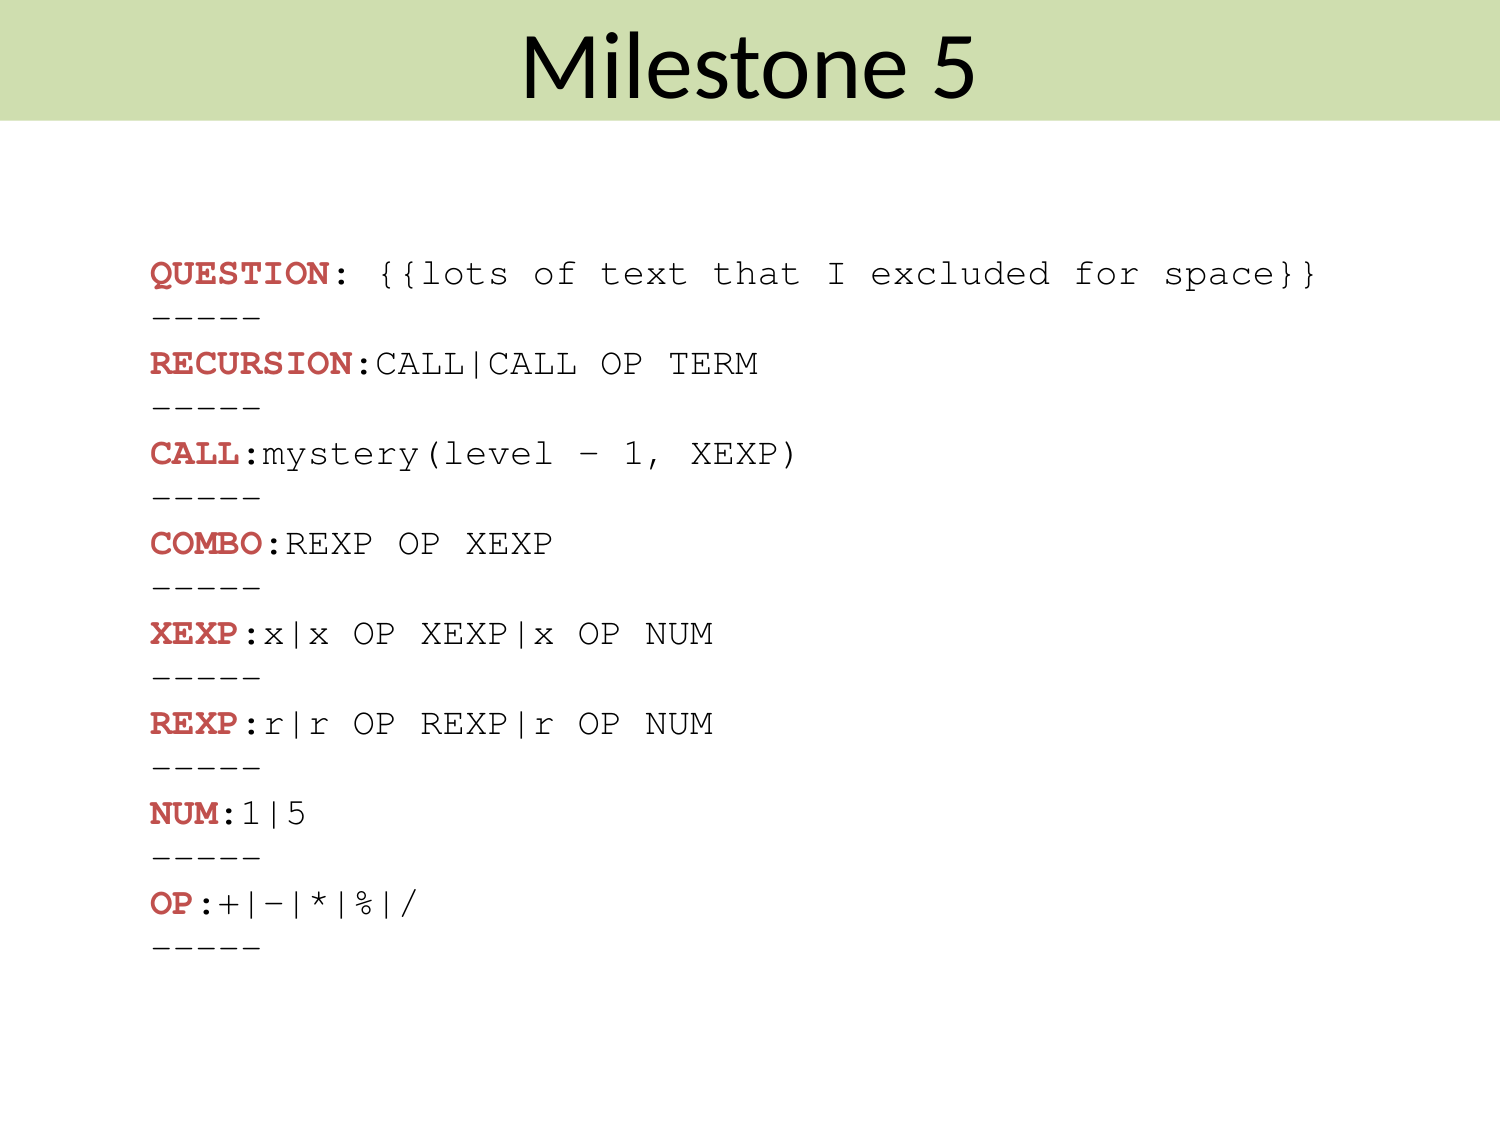

Milestone 5
QUESTION: {{lots of text that I excluded for space}}
-----
RECURSION:CALL|CALL OP TERM
-----
CALL:mystery(level - 1, XEXP)
-----
COMBO:REXP OP XEXP
-----
XEXP:x|x OP XEXP|x OP NUM
-----
REXP:r|r OP REXP|r OP NUM
-----
NUM:1|5
-----
OP:+|-|*|%|/
-----